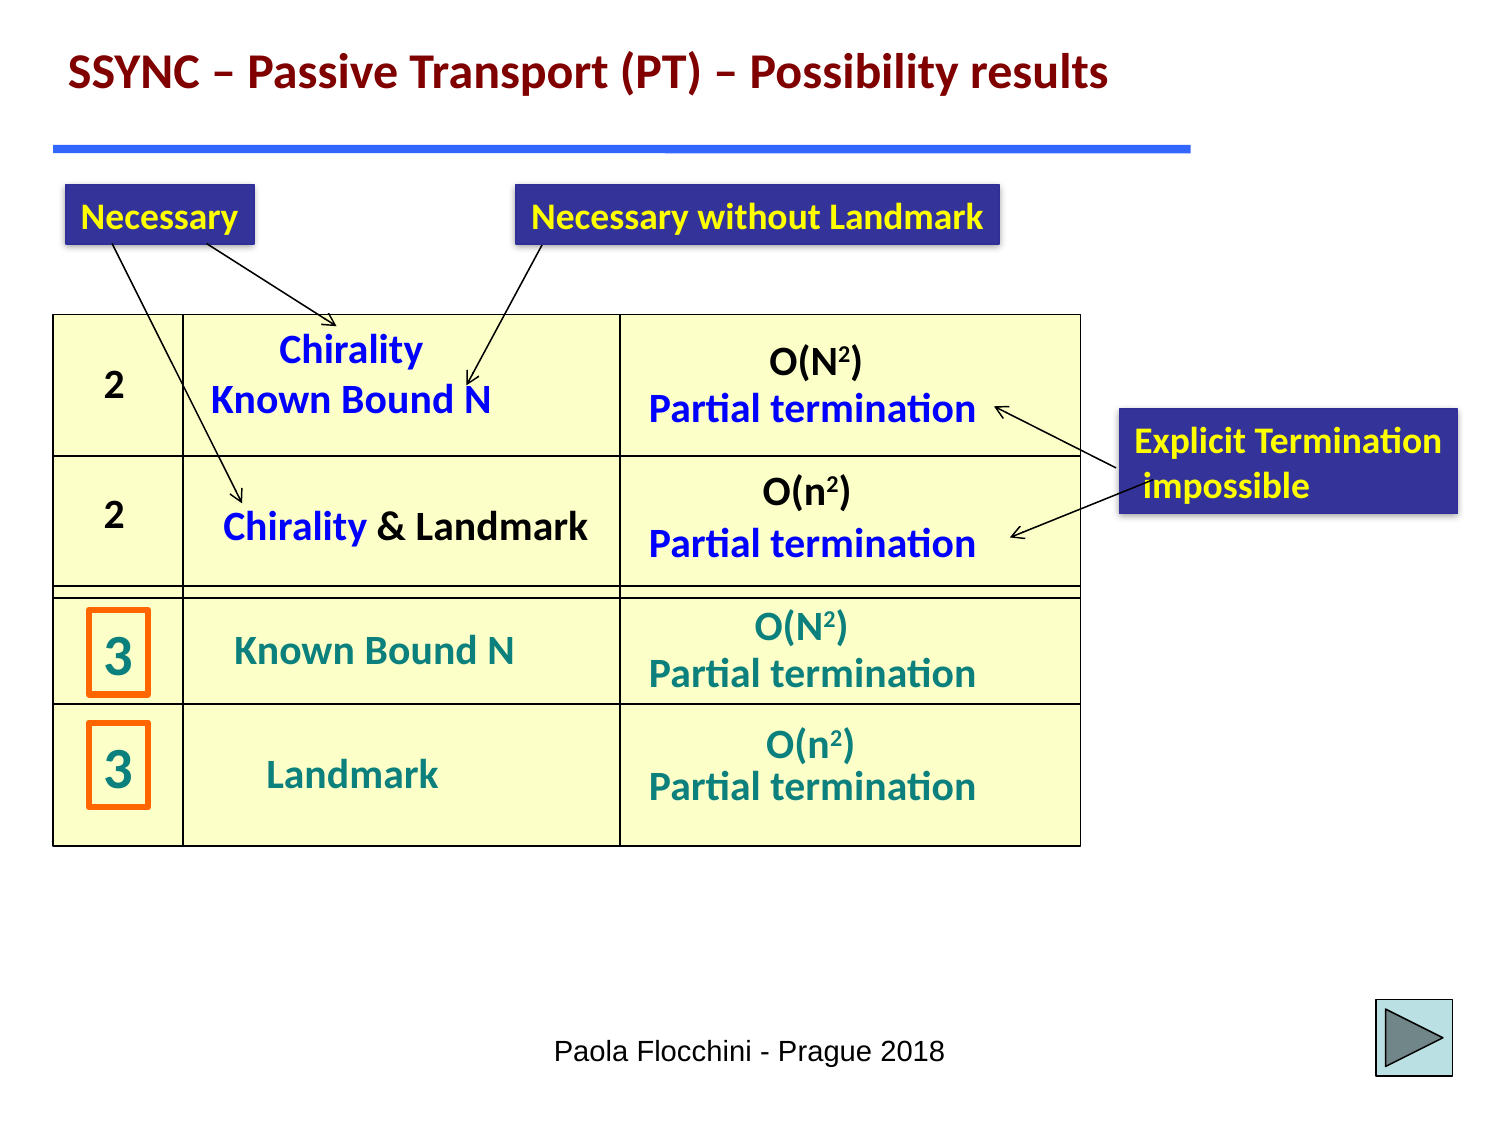

SSYNC – Passive Transport (PT) – Possibility results

Necessary
Necessary without Landmark

Chirality
Known Bound N
O(N2)
2
Partial termination
Explicit Termination
 impossible
O(n2)
2
Chirality & Landmark
Partial termination
O(N2)
3
Known Bound N
Partial termination
O(n2)
3
Landmark
Partial termination

Paola Flocchini - Prague 2018